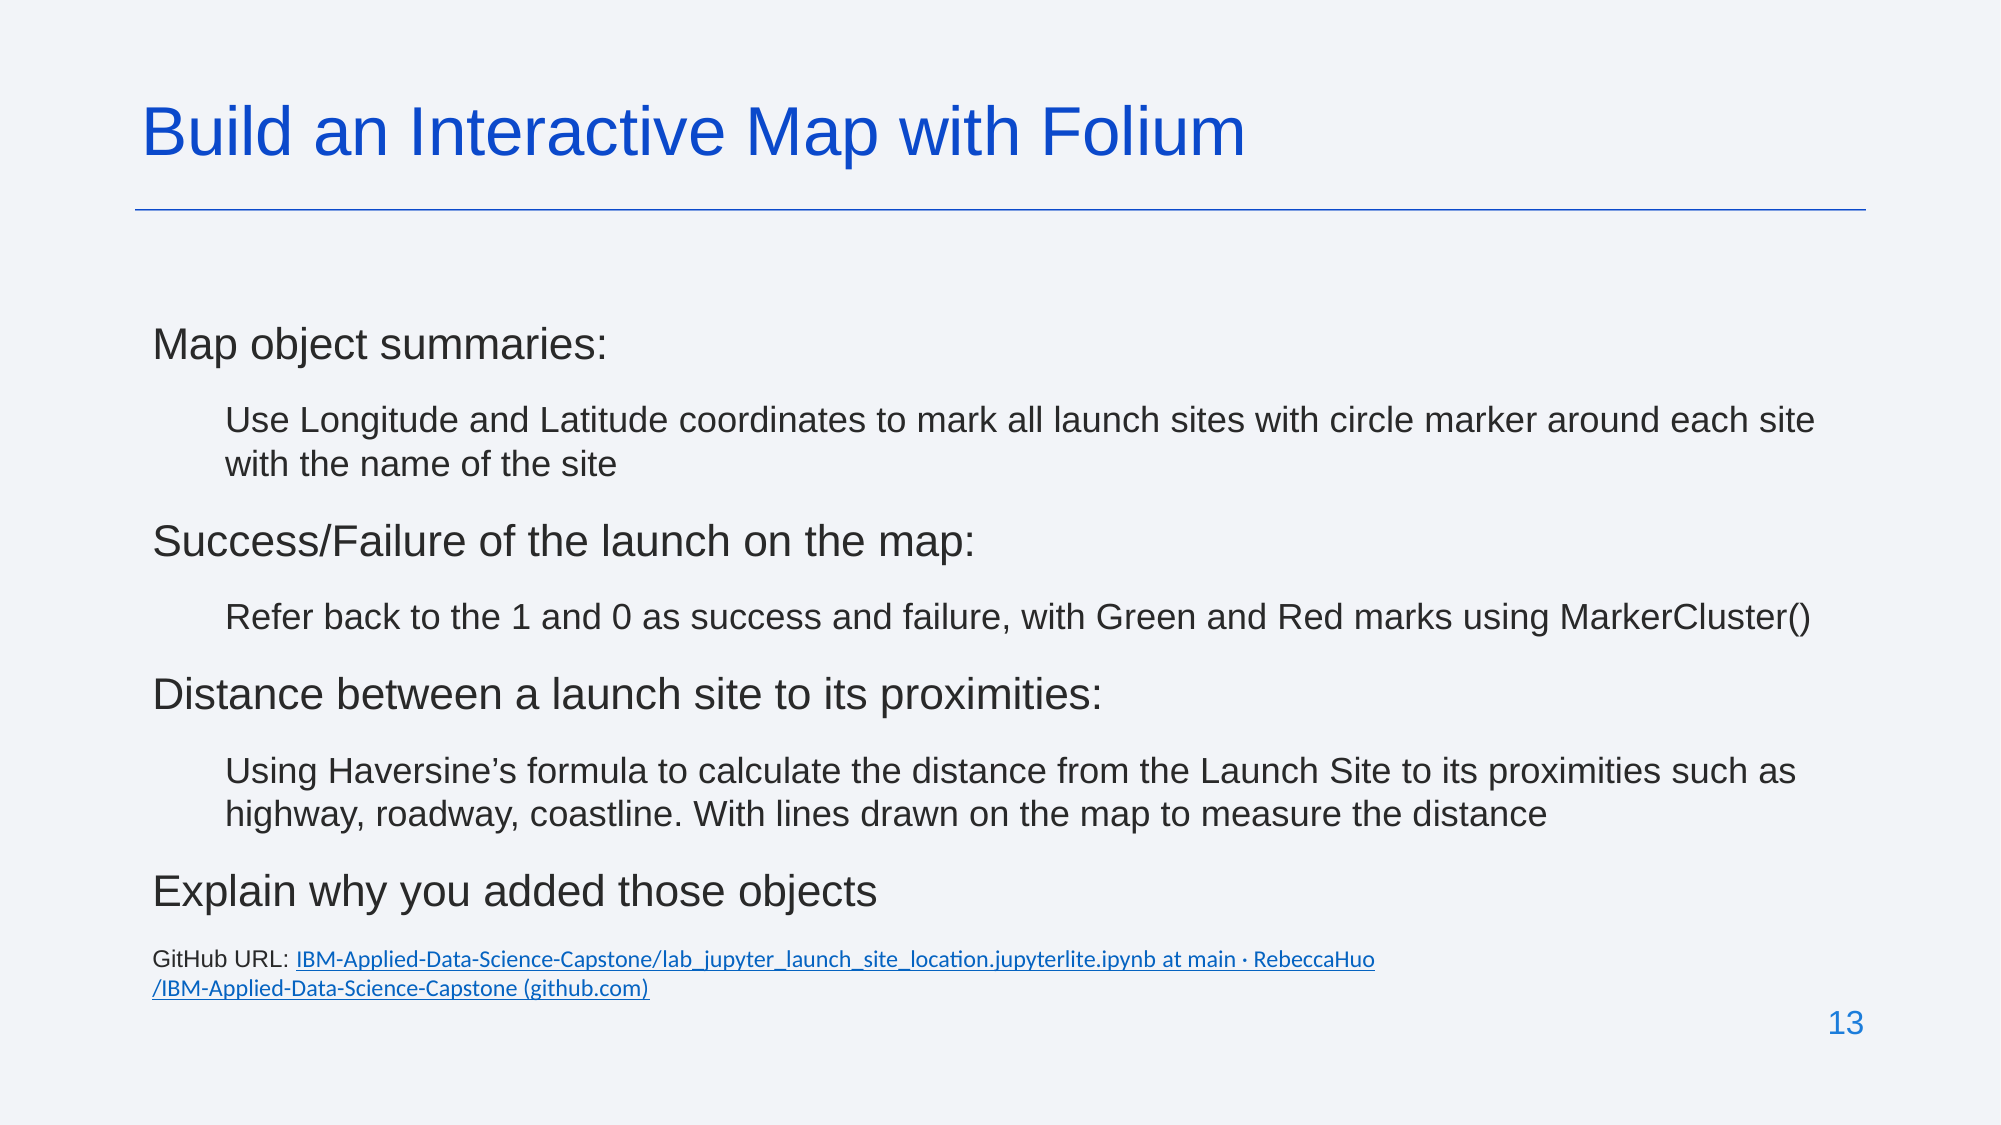

Build an Interactive Map with Folium
Map object summaries:
Use Longitude and Latitude coordinates to mark all launch sites with circle marker around each site with the name of the site
Success/Failure of the launch on the map:
Refer back to the 1 and 0 as success and failure, with Green and Red marks using MarkerCluster()
Distance between a launch site to its proximities:
Using Haversine’s formula to calculate the distance from the Launch Site to its proximities such as highway, roadway, coastline. With lines drawn on the map to measure the distance
Explain why you added those objects
GitHub URL: IBM-Applied-Data-Science-Capstone/lab_jupyter_launch_site_location.jupyterlite.ipynb at main · RebeccaHuo/IBM-Applied-Data-Science-Capstone (github.com)

13